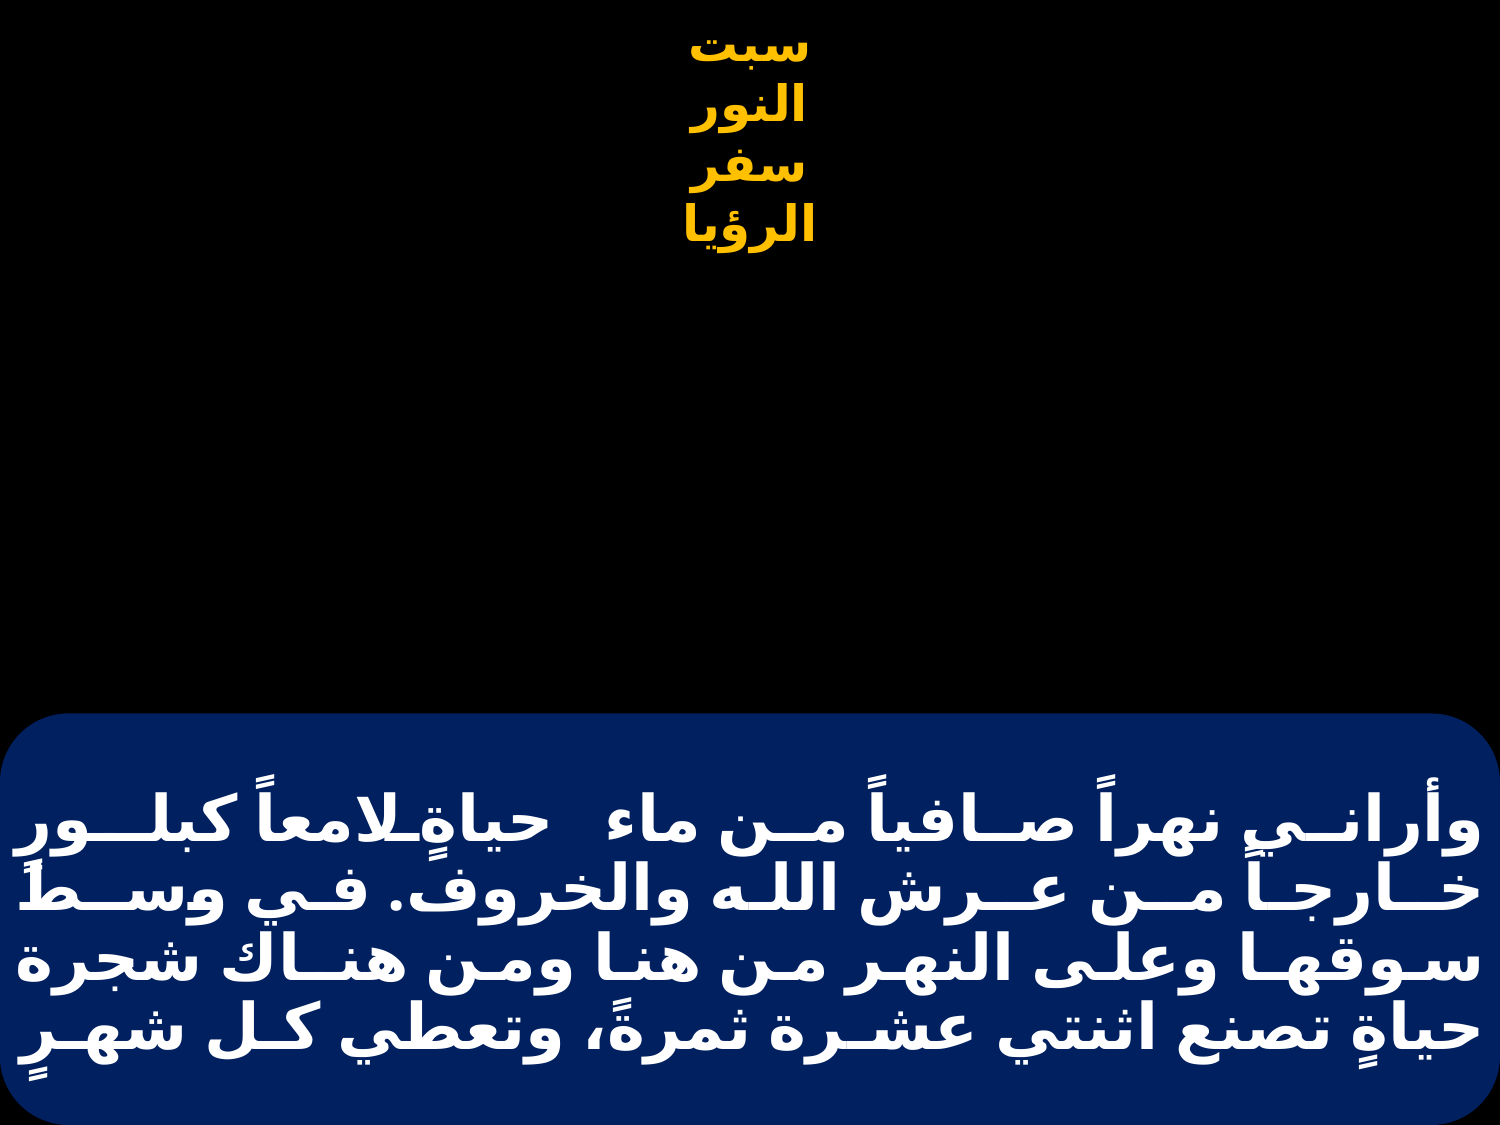

# وأراني نهراً صافياً من ماء حياةٍ لامعاً كبلـورٍ خـارجـاً مـن عـرش الله والخروف. في وسـط سوقهـا وعلى النهر من هنا ومن هنـاك شجرة حياةٍ تصنع اثنتي عشـرة ثمرةً، وتعطي كـل شهـرٍ